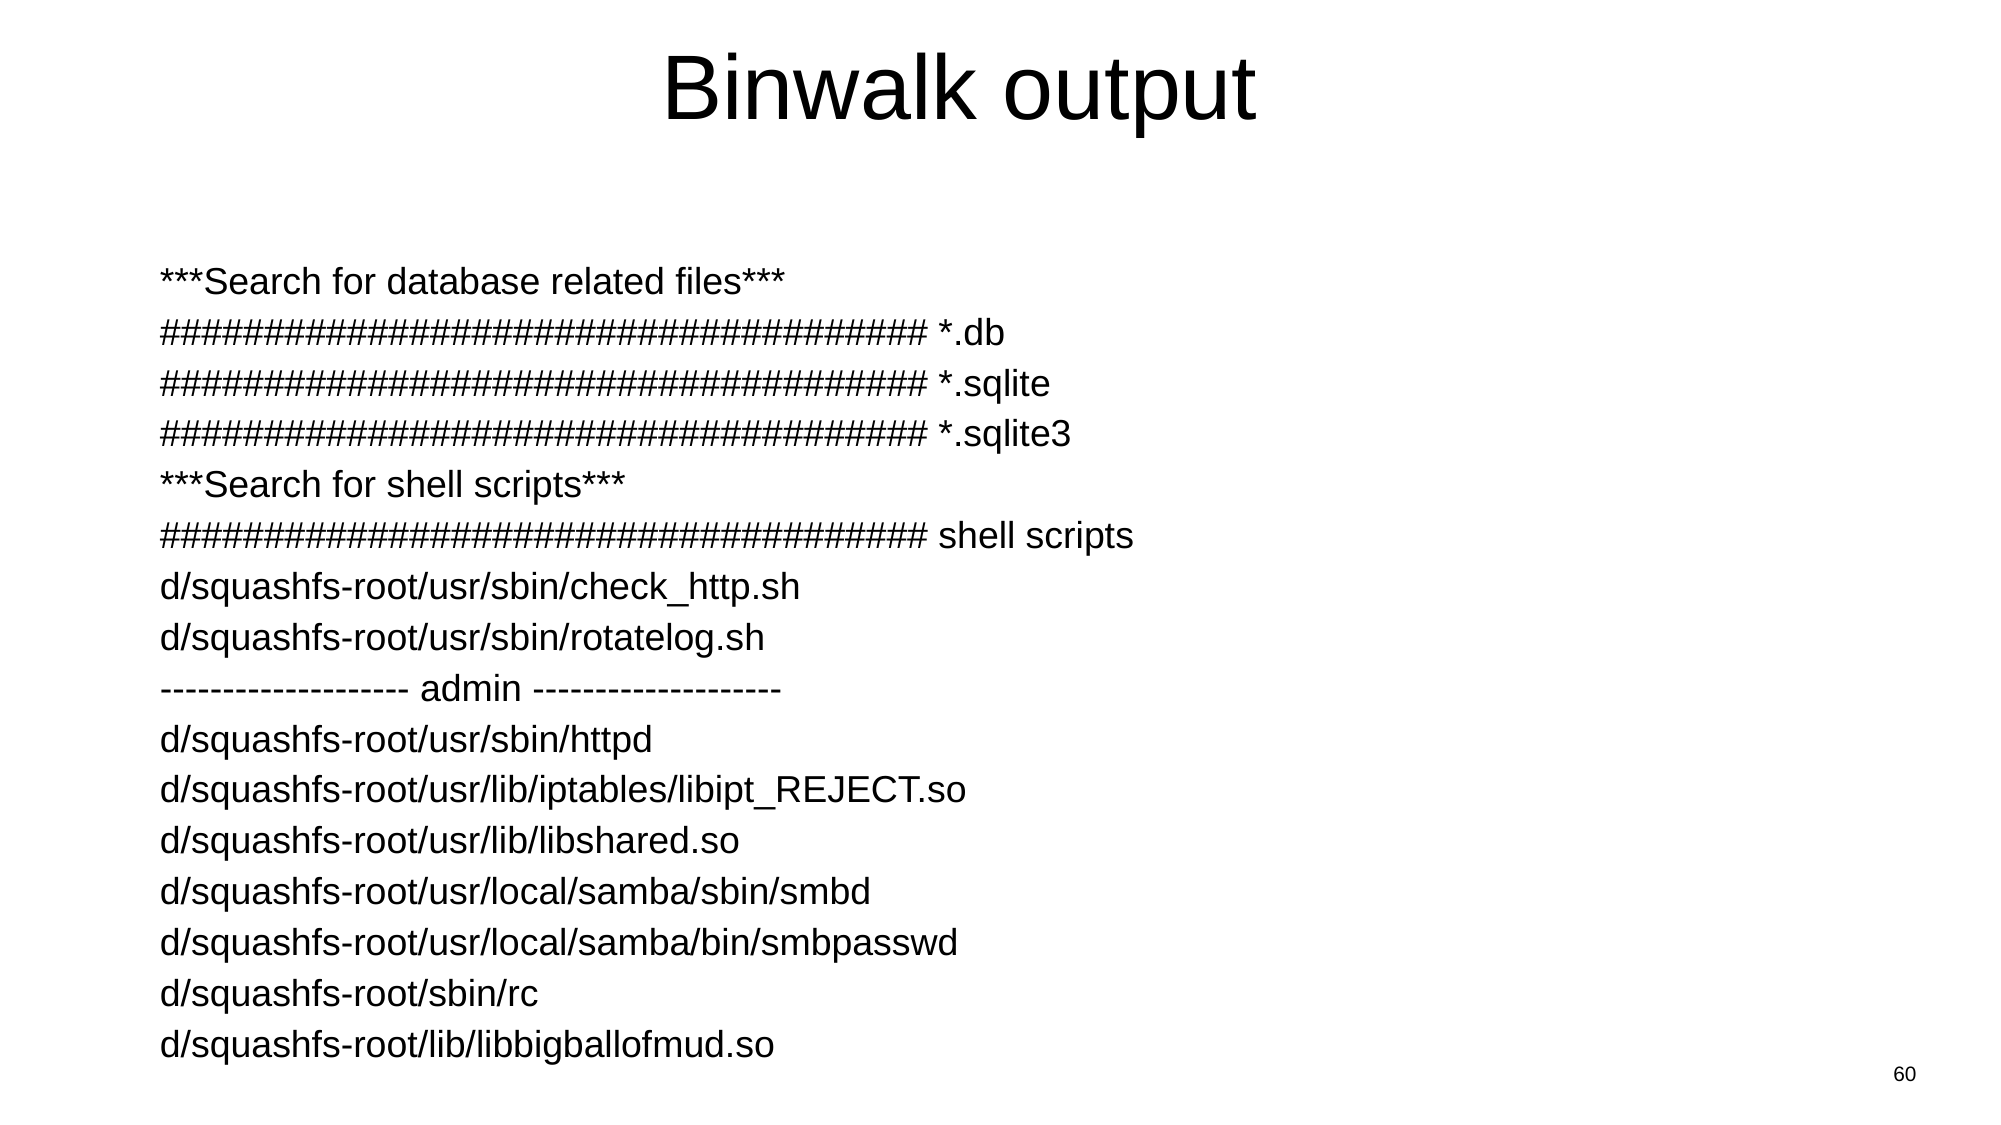

# Binwalk output
***Search for database related files***
##################################### *.db
##################################### *.sqlite
##################################### *.sqlite3
***Search for shell scripts***
##################################### shell scripts
d/squashfs-root/usr/sbin/check_http.sh
d/squashfs-root/usr/sbin/rotatelog.sh
-------------------- admin --------------------
d/squashfs-root/usr/sbin/httpd
d/squashfs-root/usr/lib/iptables/libipt_REJECT.so
d/squashfs-root/usr/lib/libshared.so
d/squashfs-root/usr/local/samba/sbin/smbd
d/squashfs-root/usr/local/samba/bin/smbpasswd
d/squashfs-root/sbin/rc
d/squashfs-root/lib/libbigballofmud.so

60